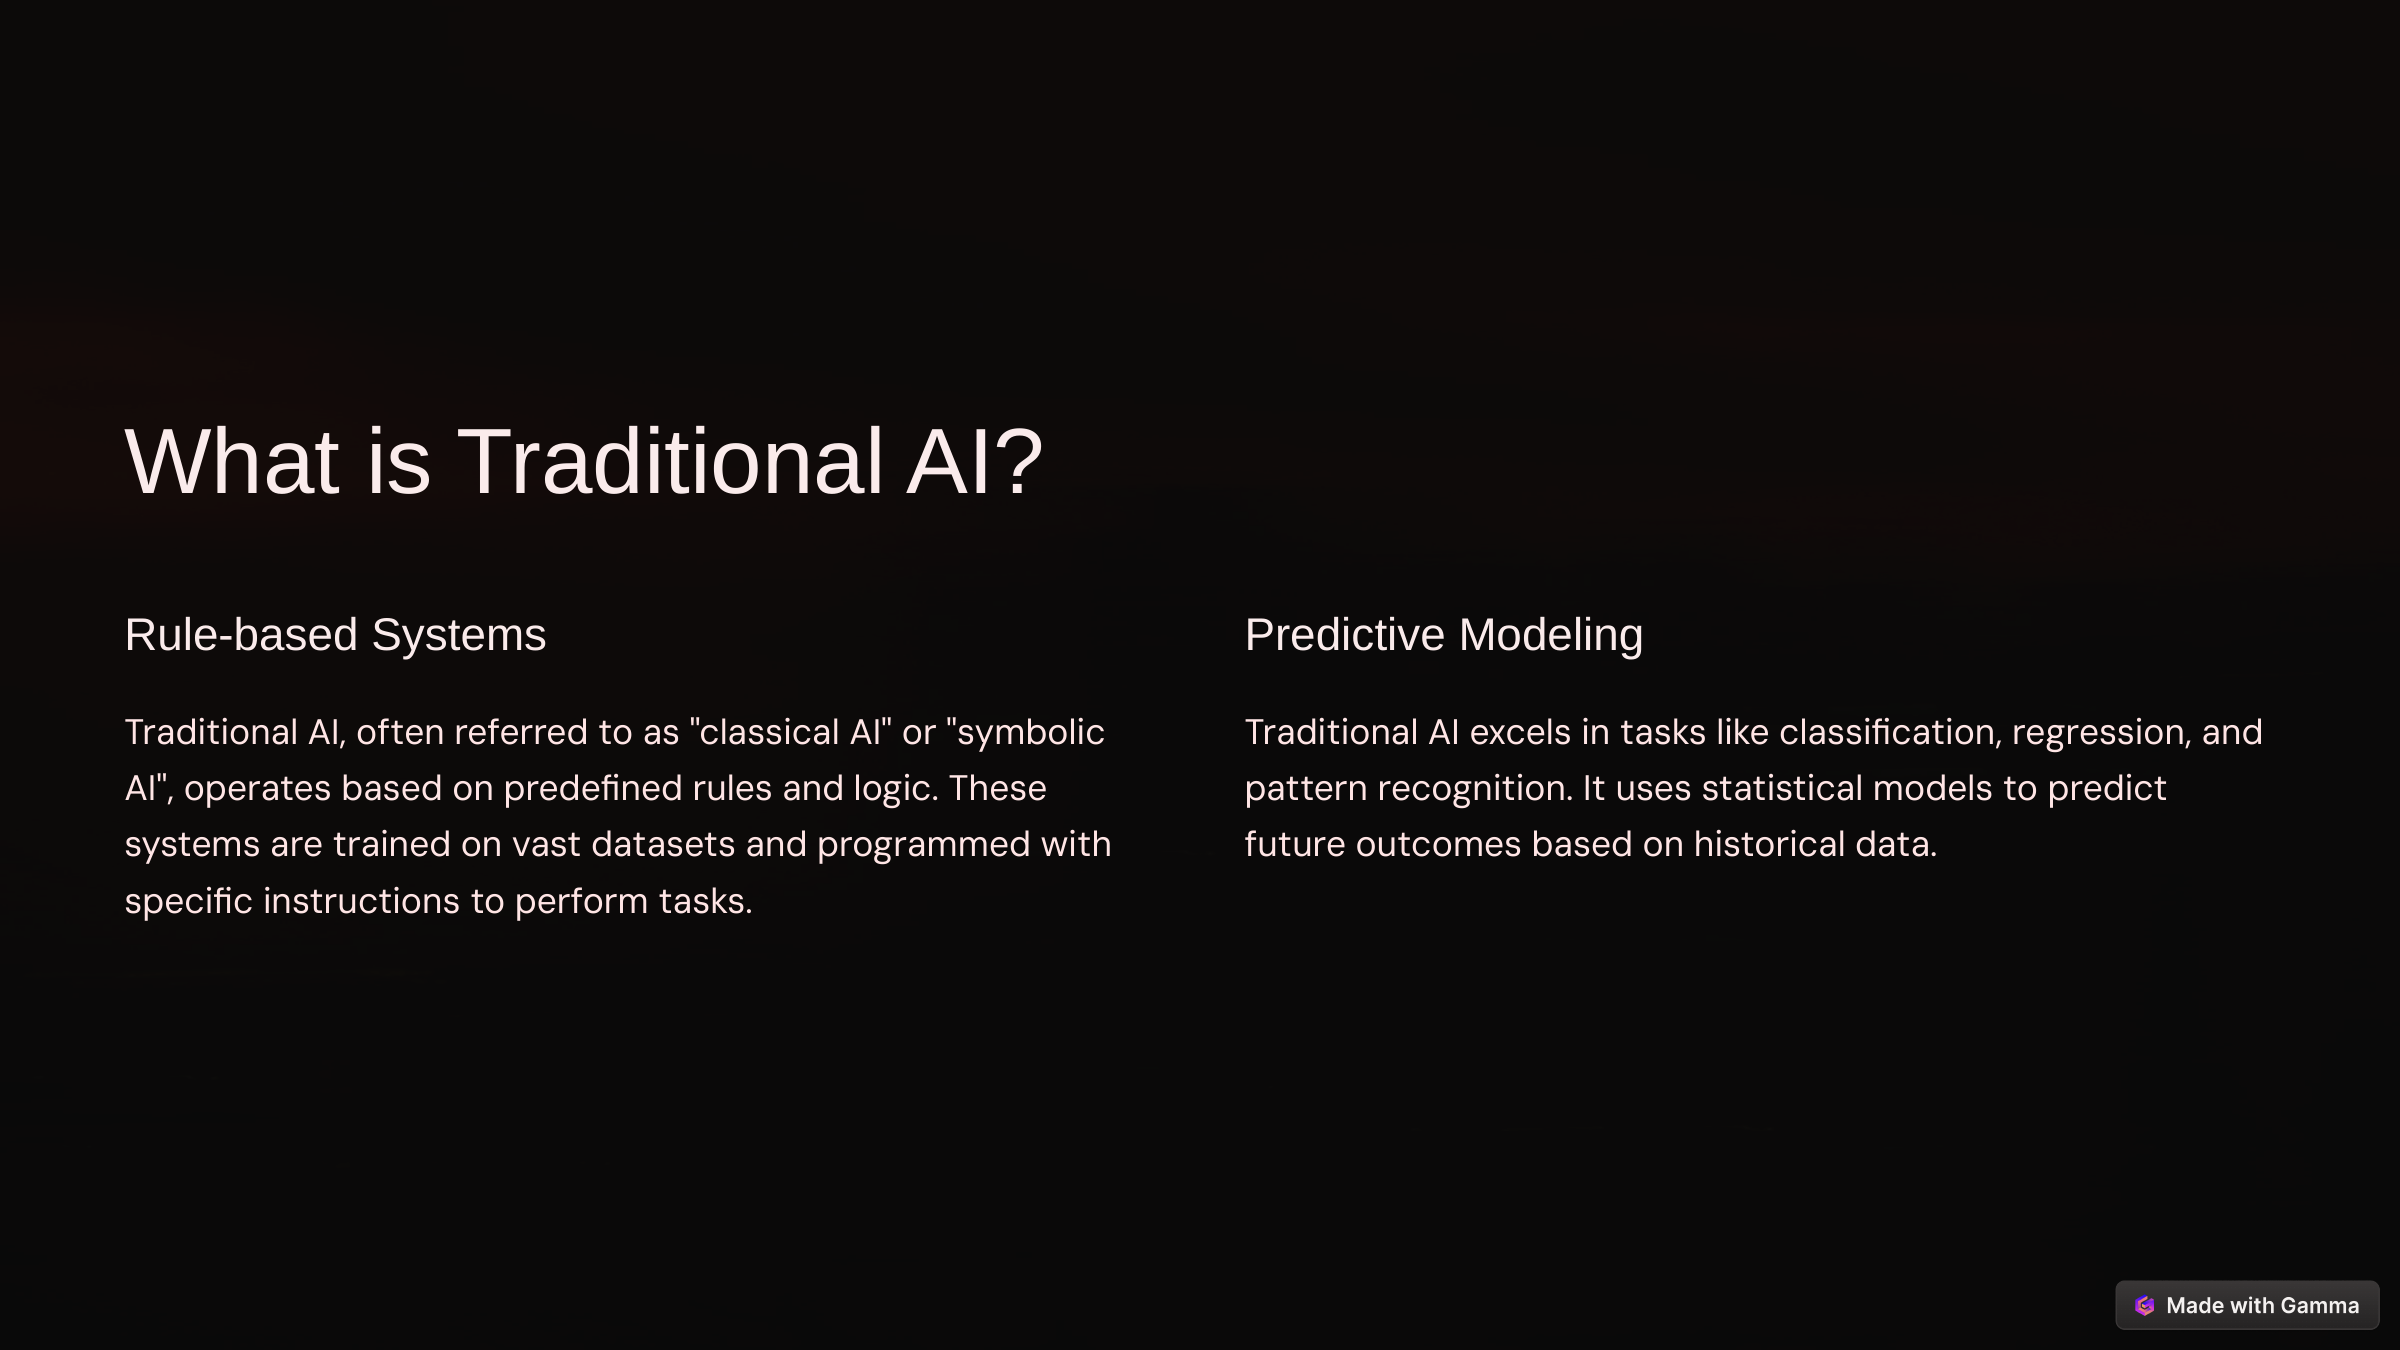

What is Traditional AI?
Rule-based Systems
Predictive Modeling
Traditional AI, often referred to as "classical AI" or "symbolic AI", operates based on predefined rules and logic. These systems are trained on vast datasets and programmed with specific instructions to perform tasks.
Traditional AI excels in tasks like classification, regression, and pattern recognition. It uses statistical models to predict future outcomes based on historical data.